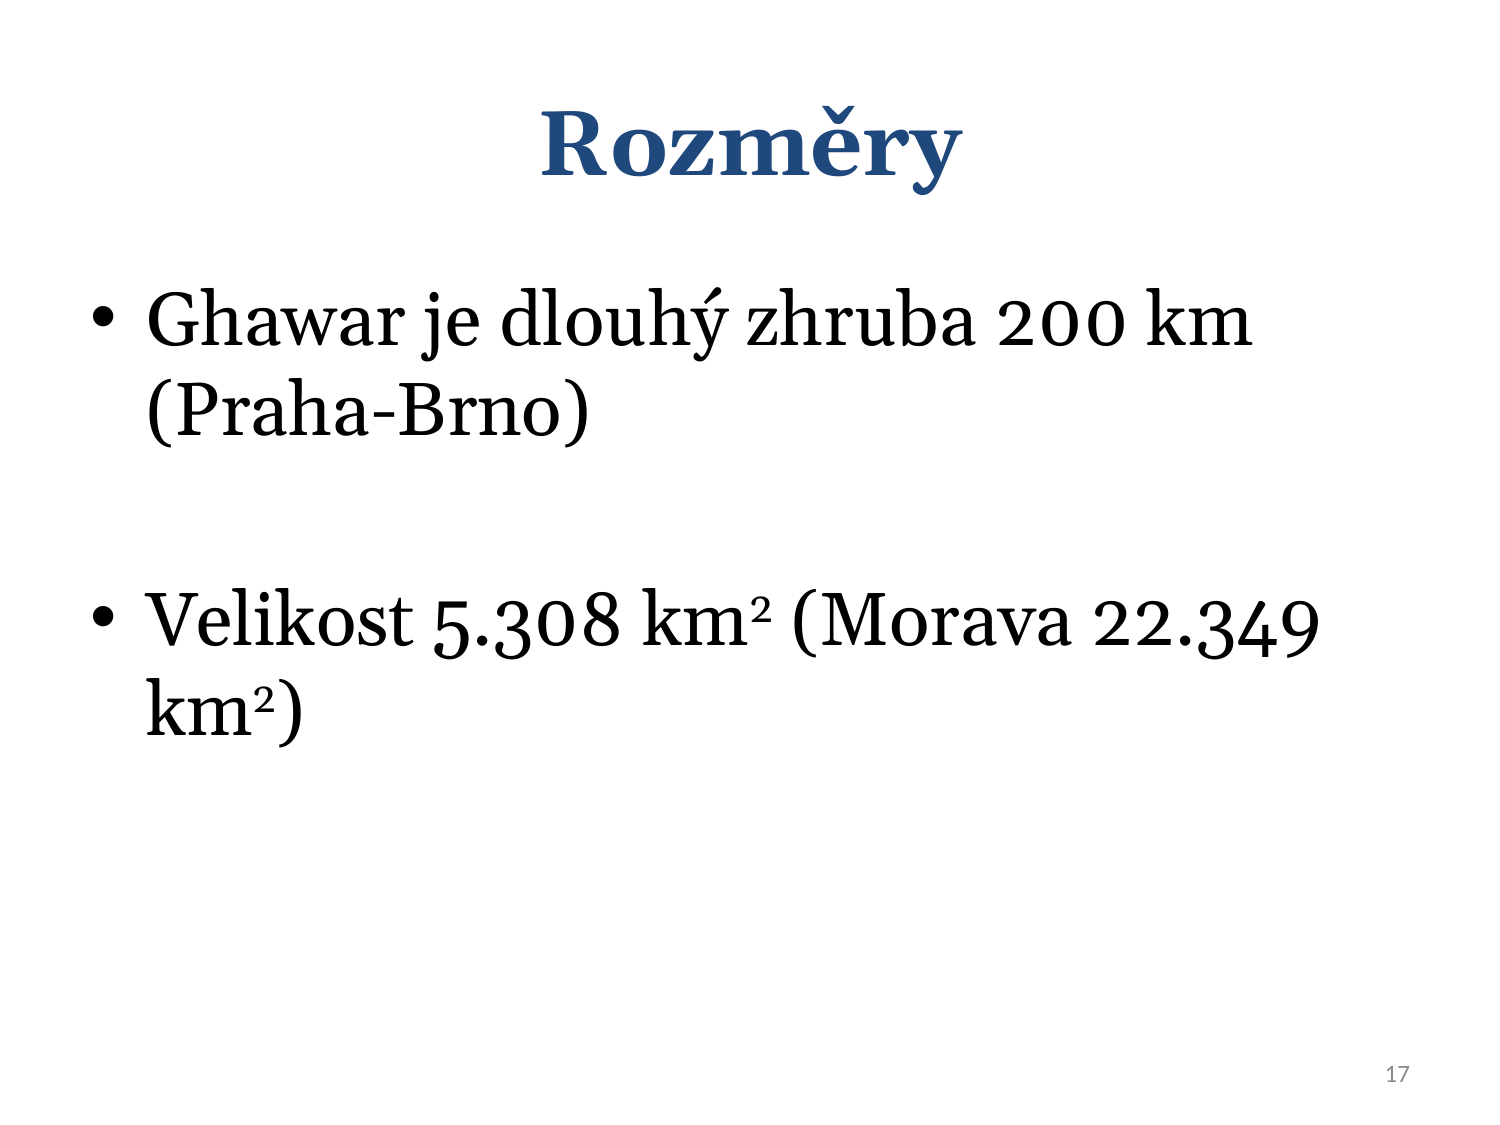

# Rozměry
Ghawar je dlouhý zhruba 200 km (Praha-Brno)

Velikost 5.308 km2 (Morava 22.349 km2)

17